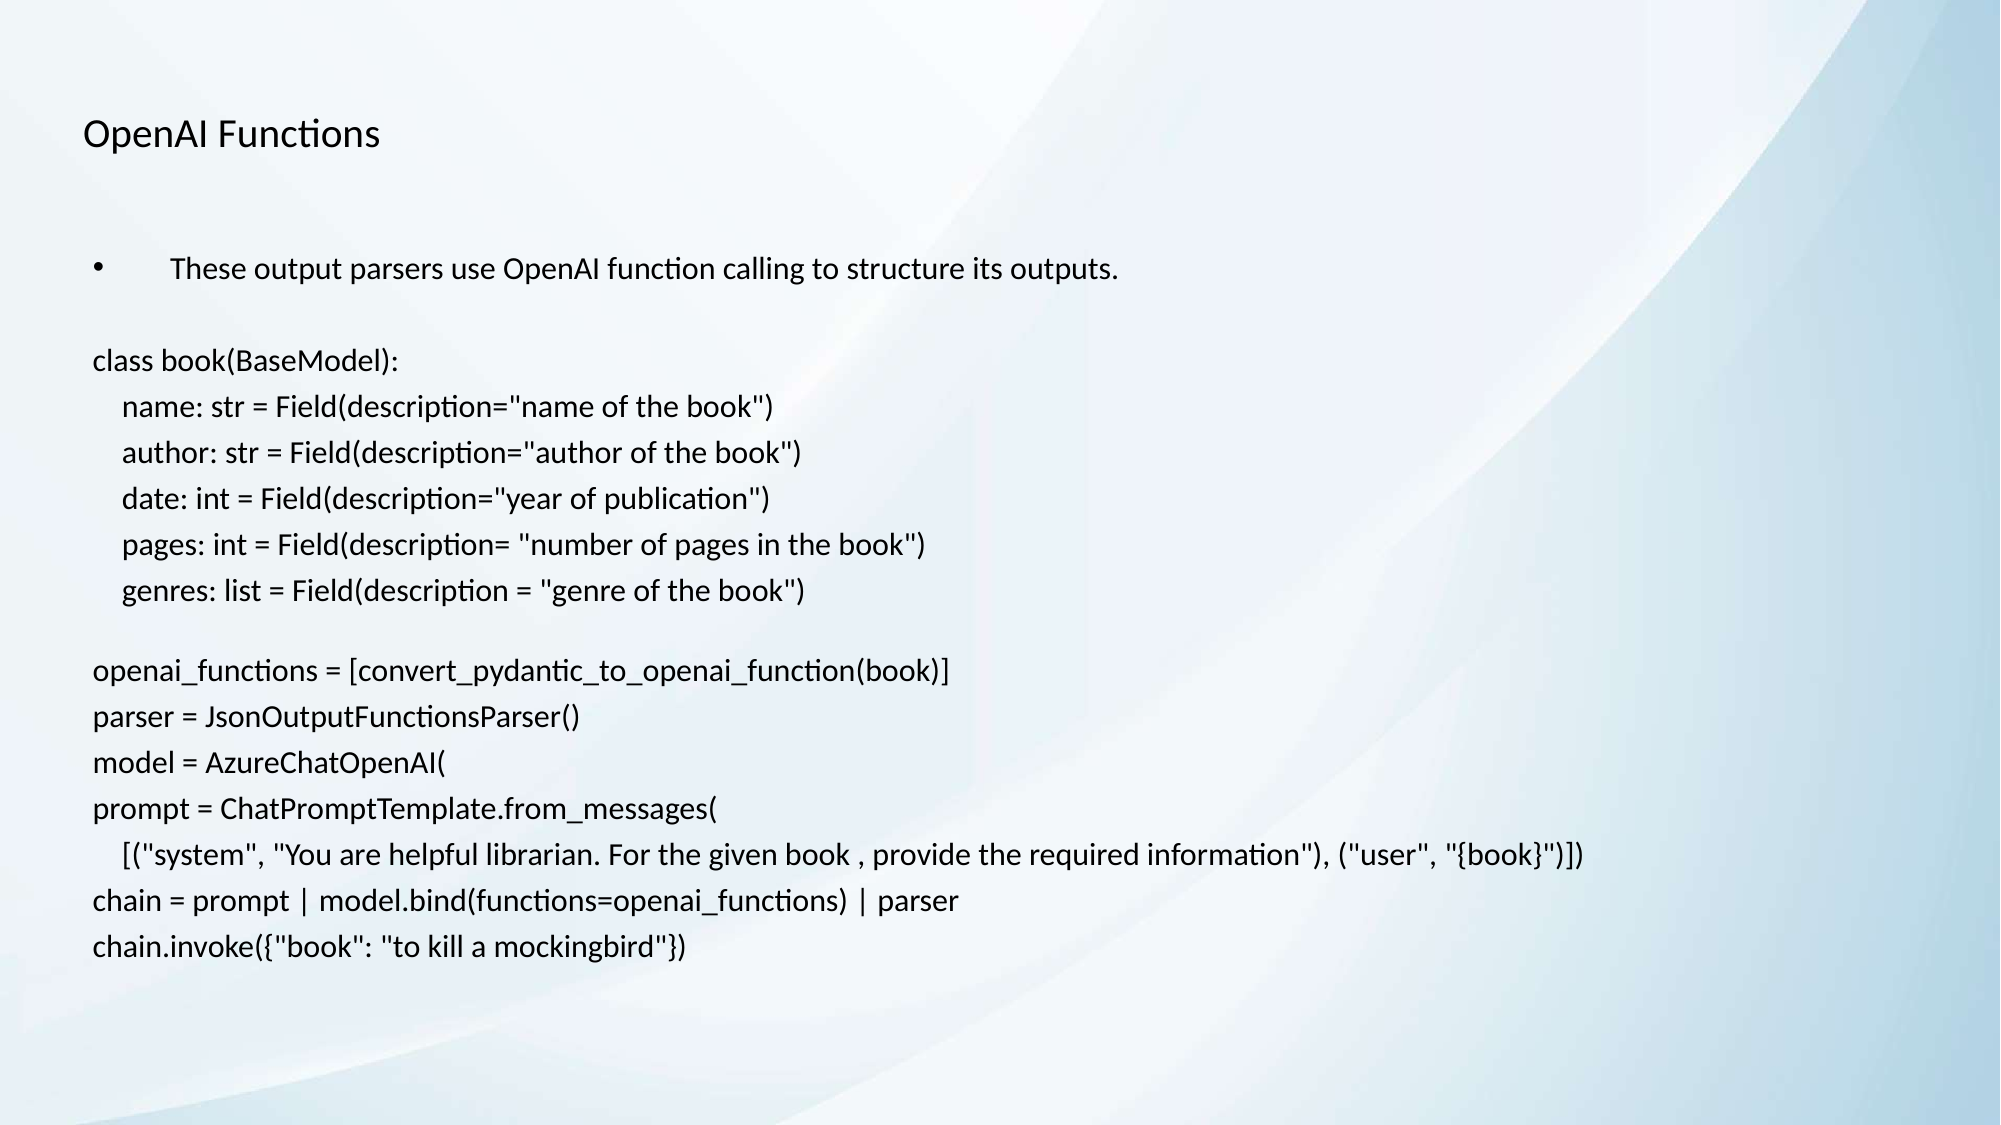

# OpenAI Functions
These output parsers use OpenAI function calling to structure its outputs.

class book(BaseModel):
    name: str = Field(description="name of the book")
    author: str = Field(description="author of the book")
    date: int = Field(description="year of publication")
    pages: int = Field(description= "number of pages in the book")
    genres: list = Field(description = "genre of the book")
openai_functions = [convert_pydantic_to_openai_function(book)]
parser = JsonOutputFunctionsParser()
model = AzureChatOpenAI(
prompt = ChatPromptTemplate.from_messages(
    [("system", "You are helpful librarian. For the given book , provide the required information"), ("user", "{book}")])
chain = prompt | model.bind(functions=openai_functions) | parser
chain.invoke({"book": "to kill a mockingbird"})